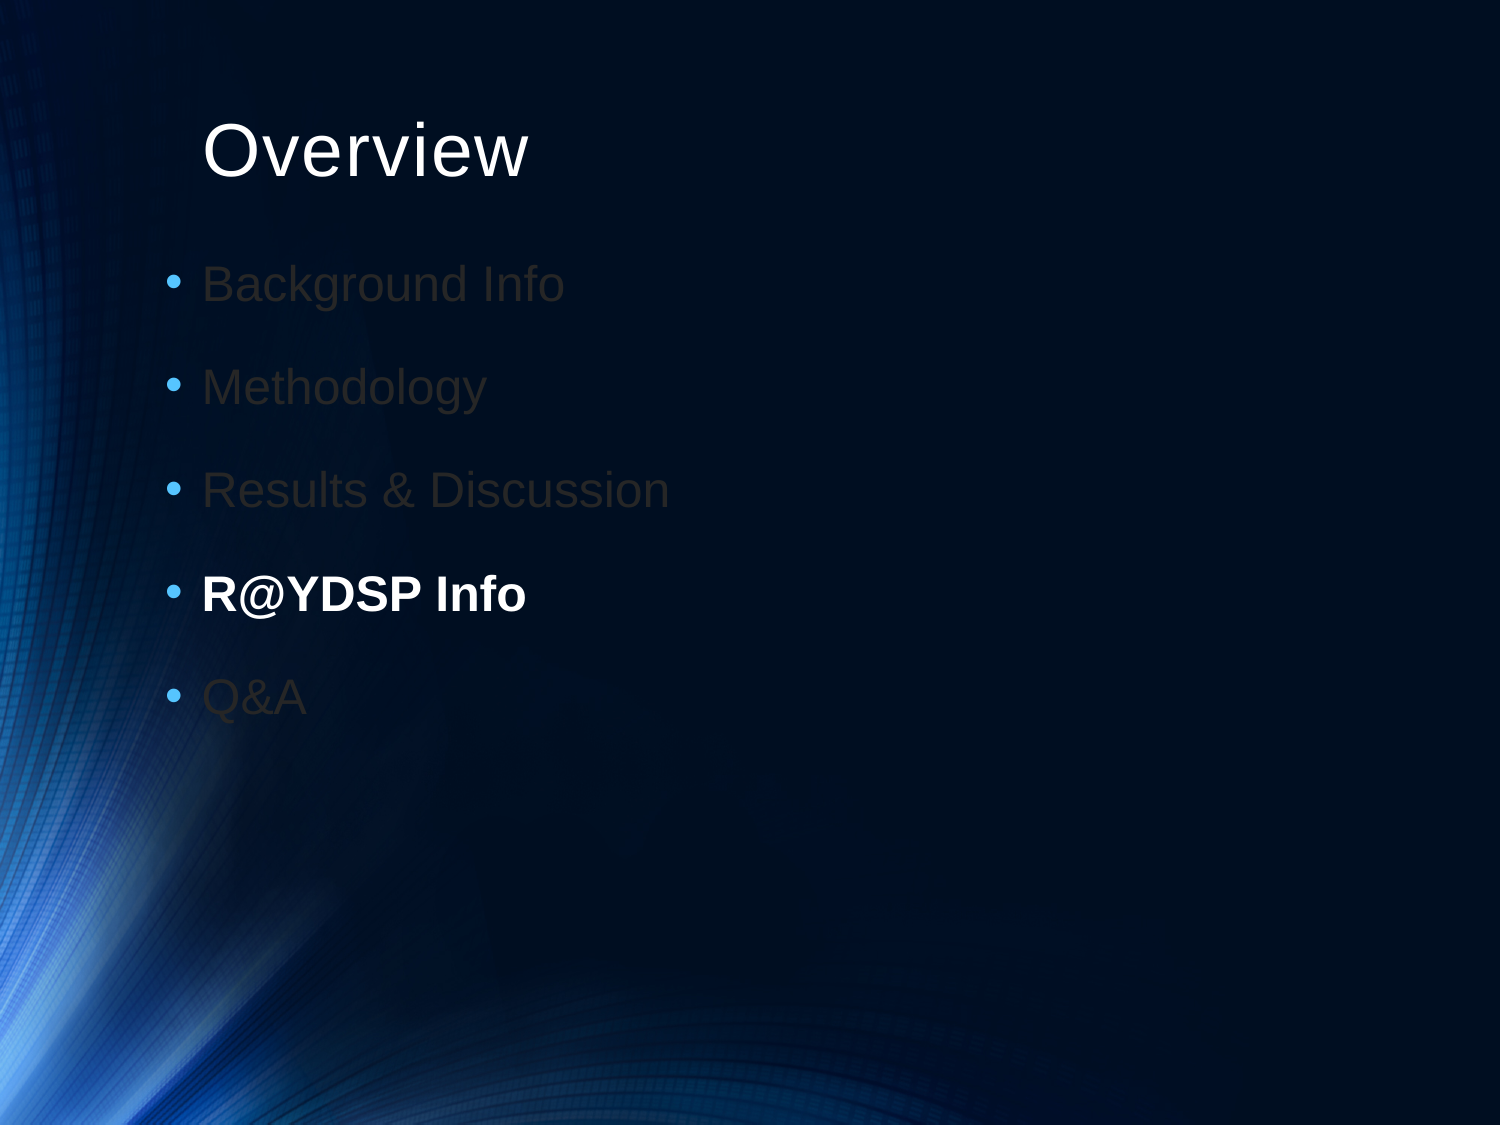

# Overview
Background Info
Methodology
Results & Discussion
R@YDSP Info
Q&A